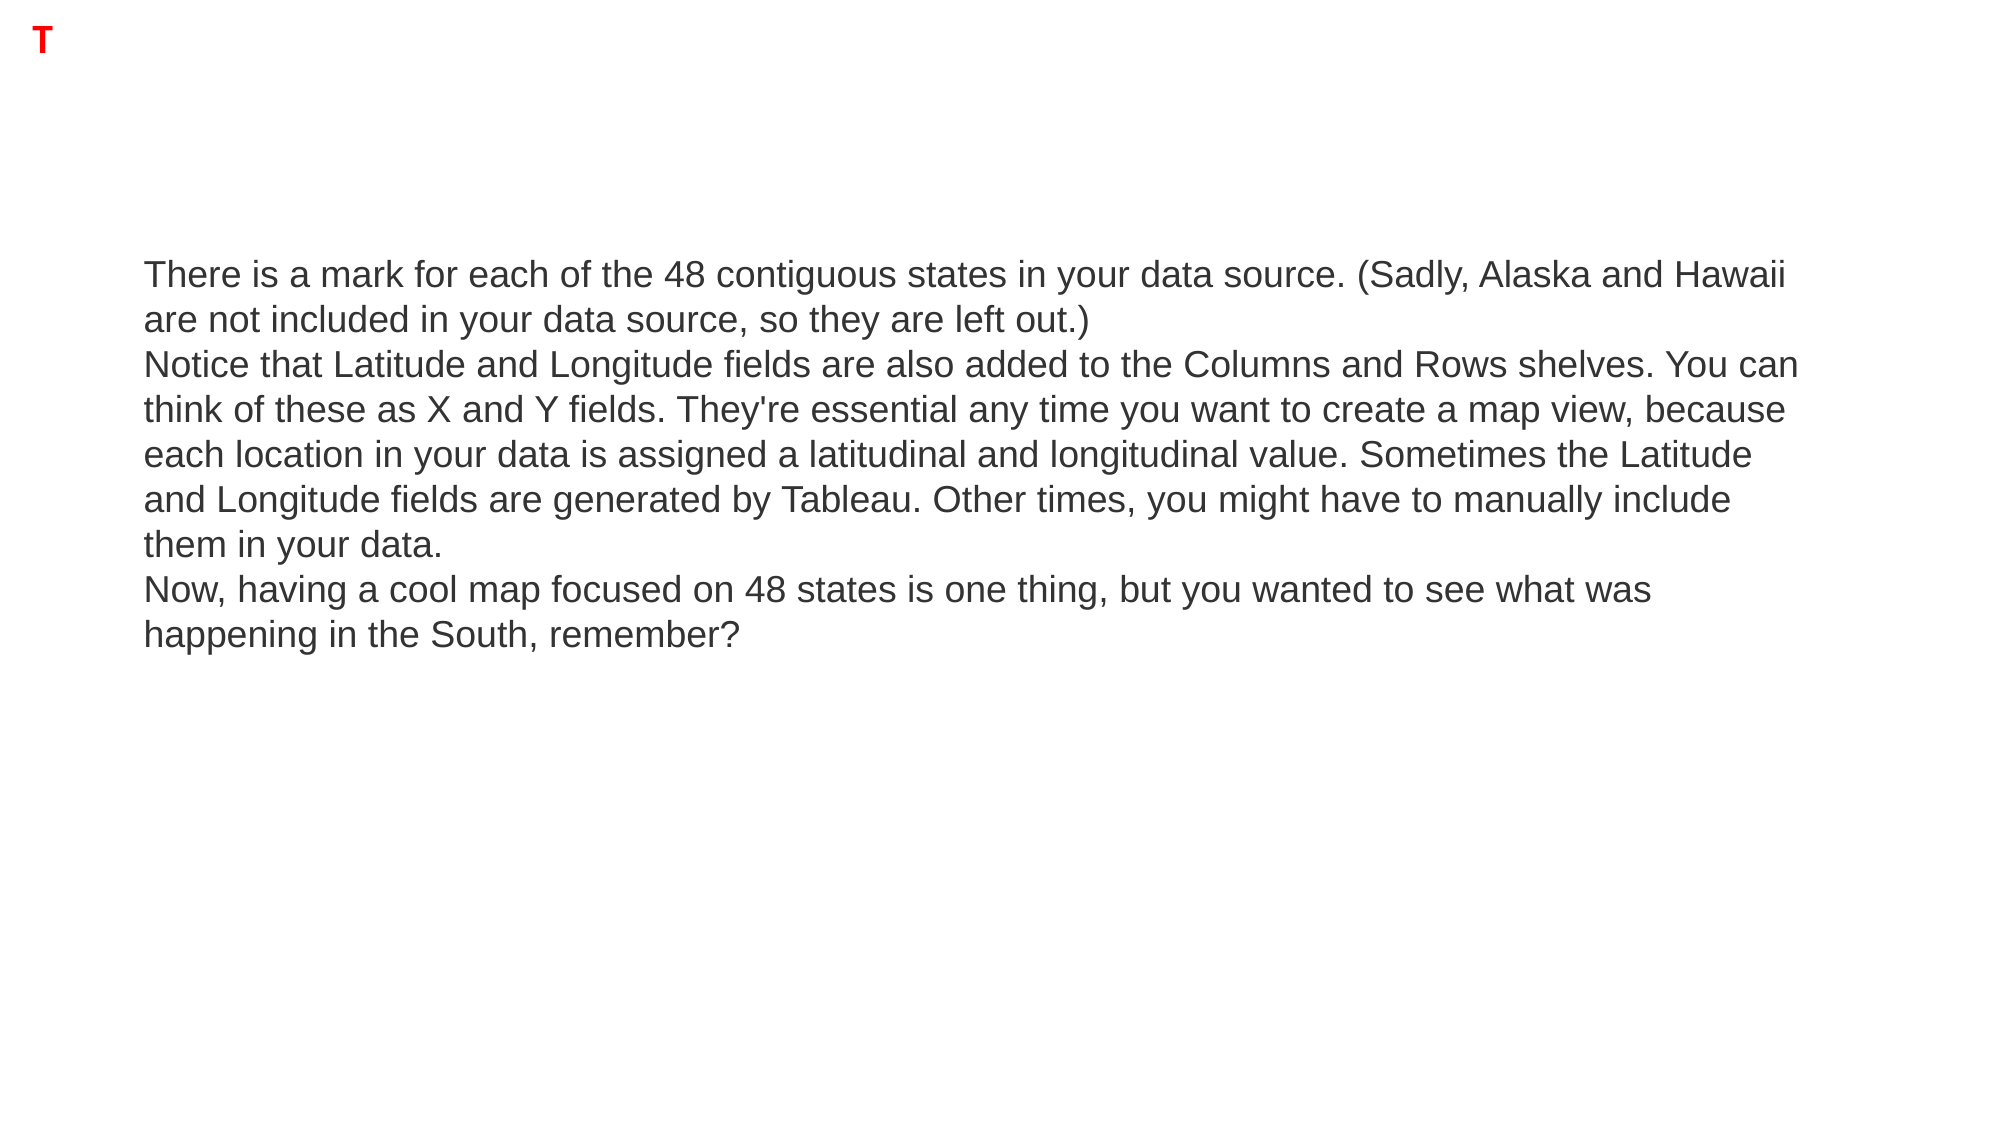

T
There is a mark for each of the 48 contiguous states in your data source. (Sadly, Alaska and Hawaii are not included in your data source, so they are left out.)
Notice that Latitude and Longitude fields are also added to the Columns and Rows shelves. You can think of these as X and Y fields. They're essential any time you want to create a map view, because each location in your data is assigned a latitudinal and longitudinal value. Sometimes the Latitude and Longitude fields are generated by Tableau. Other times, you might have to manually include them in your data.
Now, having a cool map focused on 48 states is one thing, but you wanted to see what was happening in the South, remember?